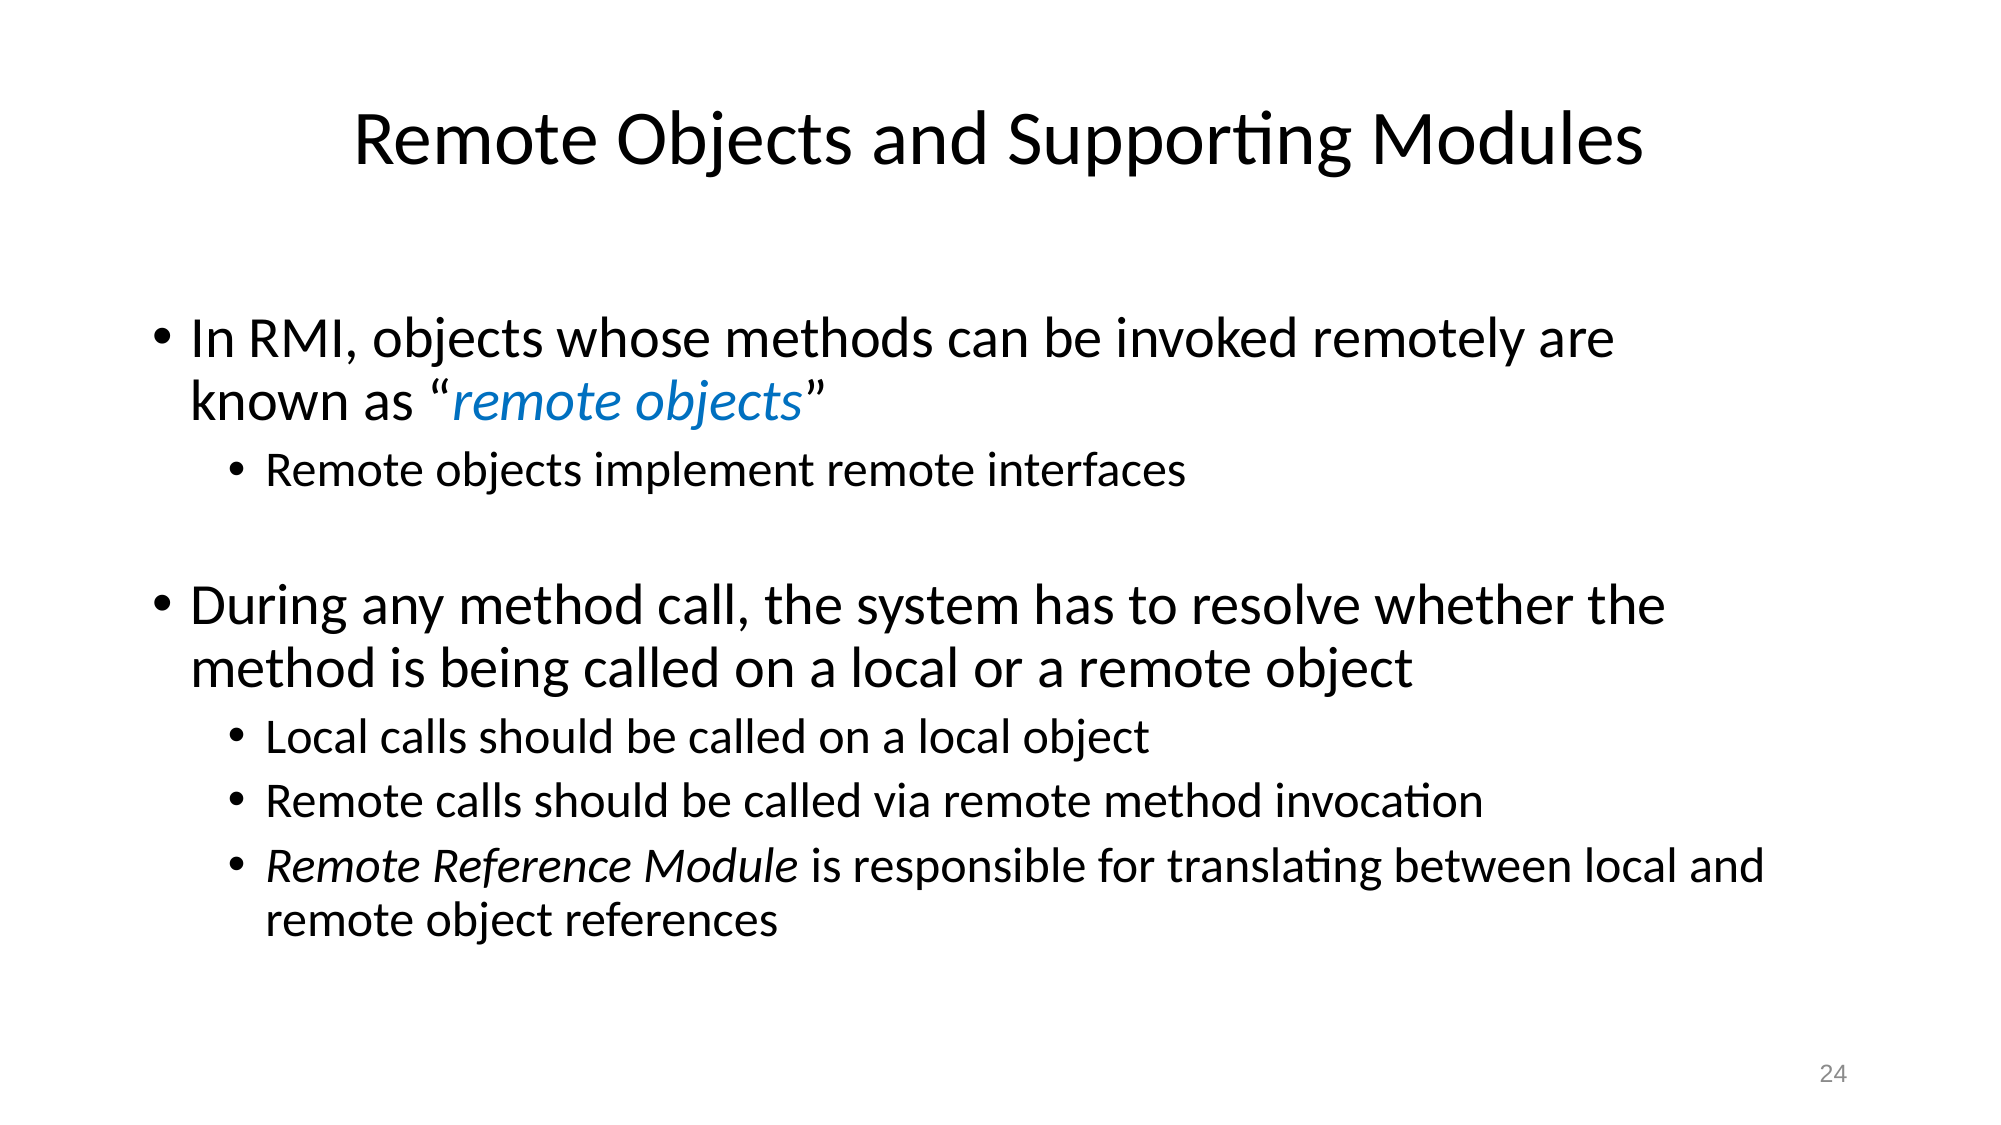

# Remote Objects and Supporting Modules
In RMI, objects whose methods can be invoked remotely are known as “remote objects”
Remote objects implement remote interfaces

During any method call, the system has to resolve whether the method is being called on a local or a remote object
Local calls should be called on a local object
Remote calls should be called via remote method invocation
Remote Reference Module is responsible for translating between local and remote object references
24